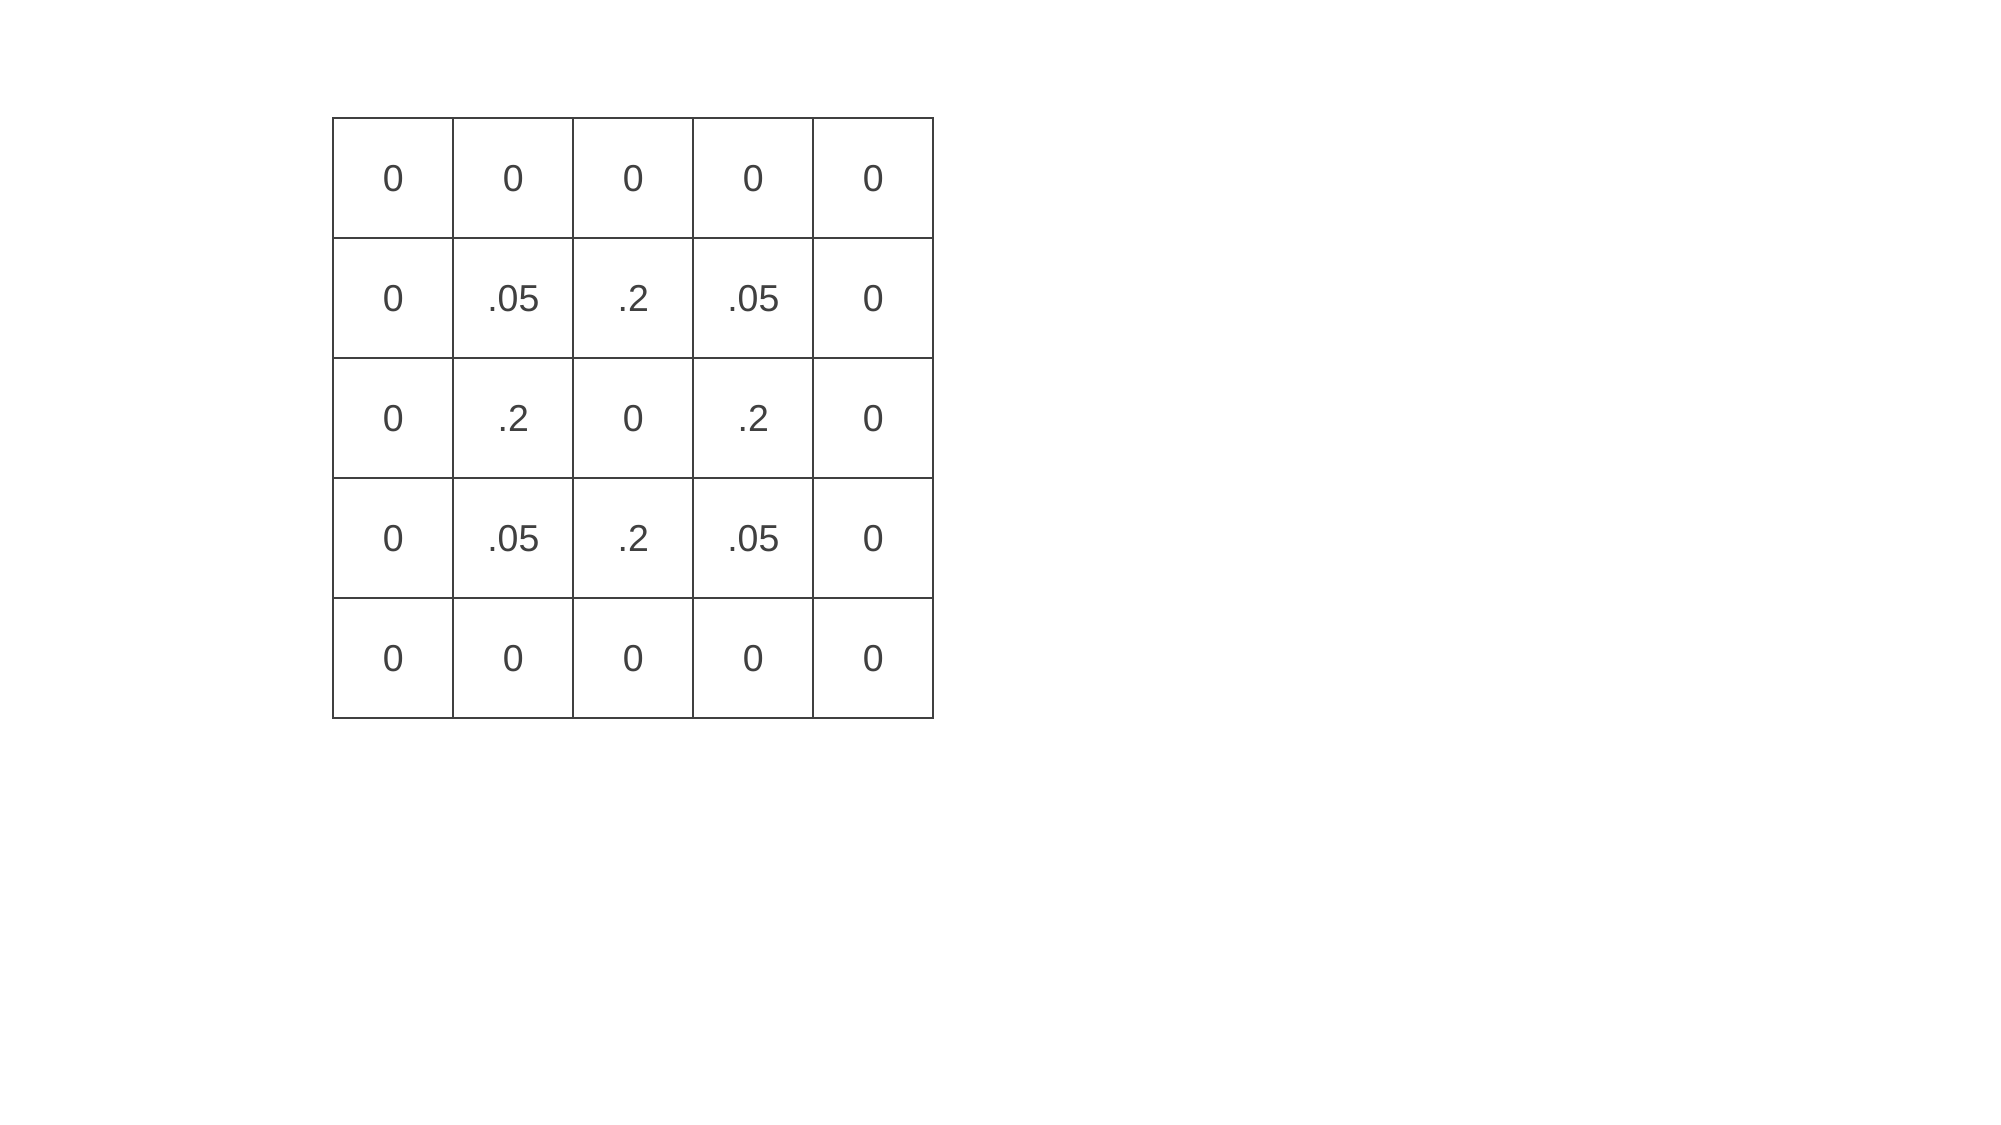

| 0 | 0 | 0 | 0 | 0 |
| --- | --- | --- | --- | --- |
| 0 | .05 | .2 | .05 | 0 |
| 0 | .2 | 0 | .2 | 0 |
| 0 | .05 | .2 | .05 | 0 |
| 0 | 0 | 0 | 0 | 0 |